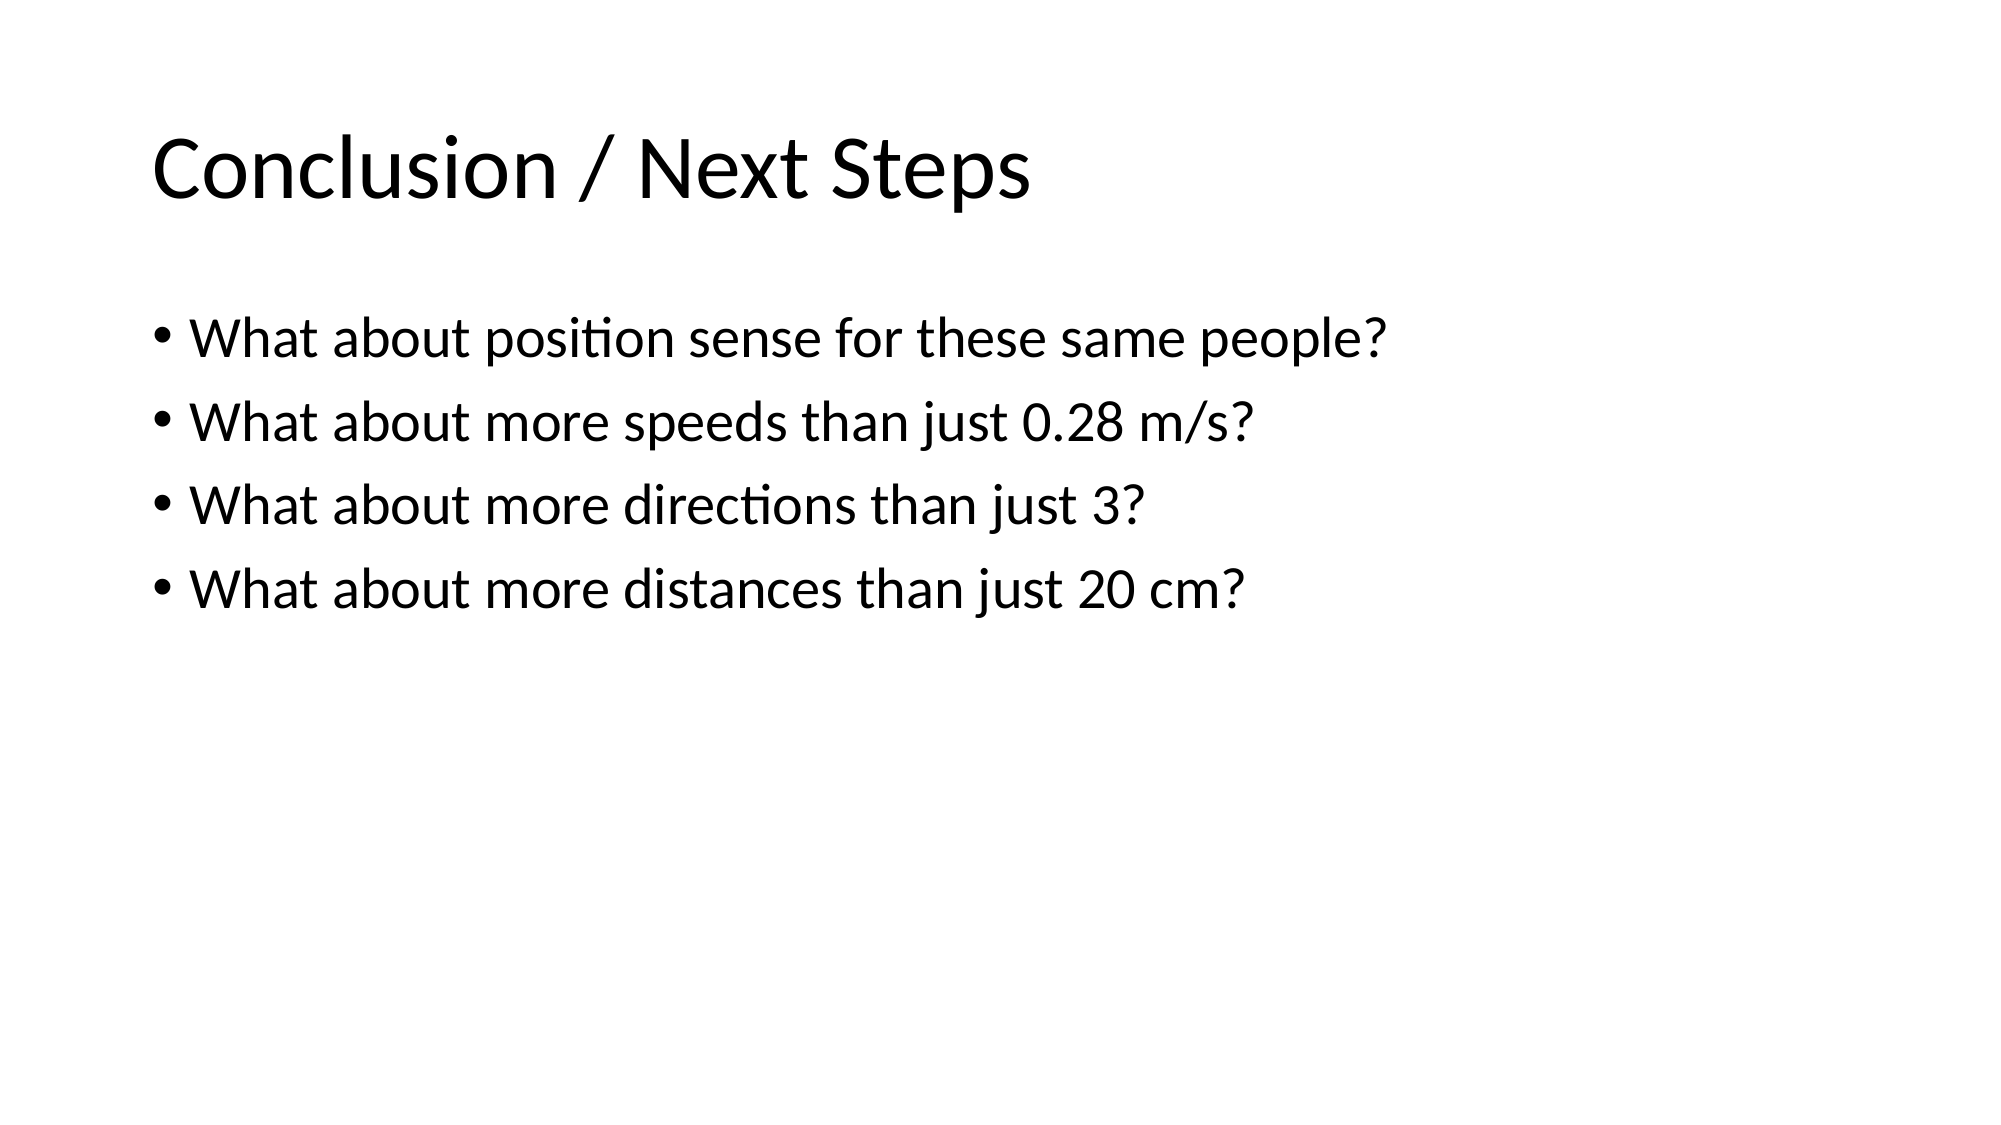

# Conclusion / Next Steps
What about position sense for these same people?
What about more speeds than just 0.28 m/s?
What about more directions than just 3?
What about more distances than just 20 cm?